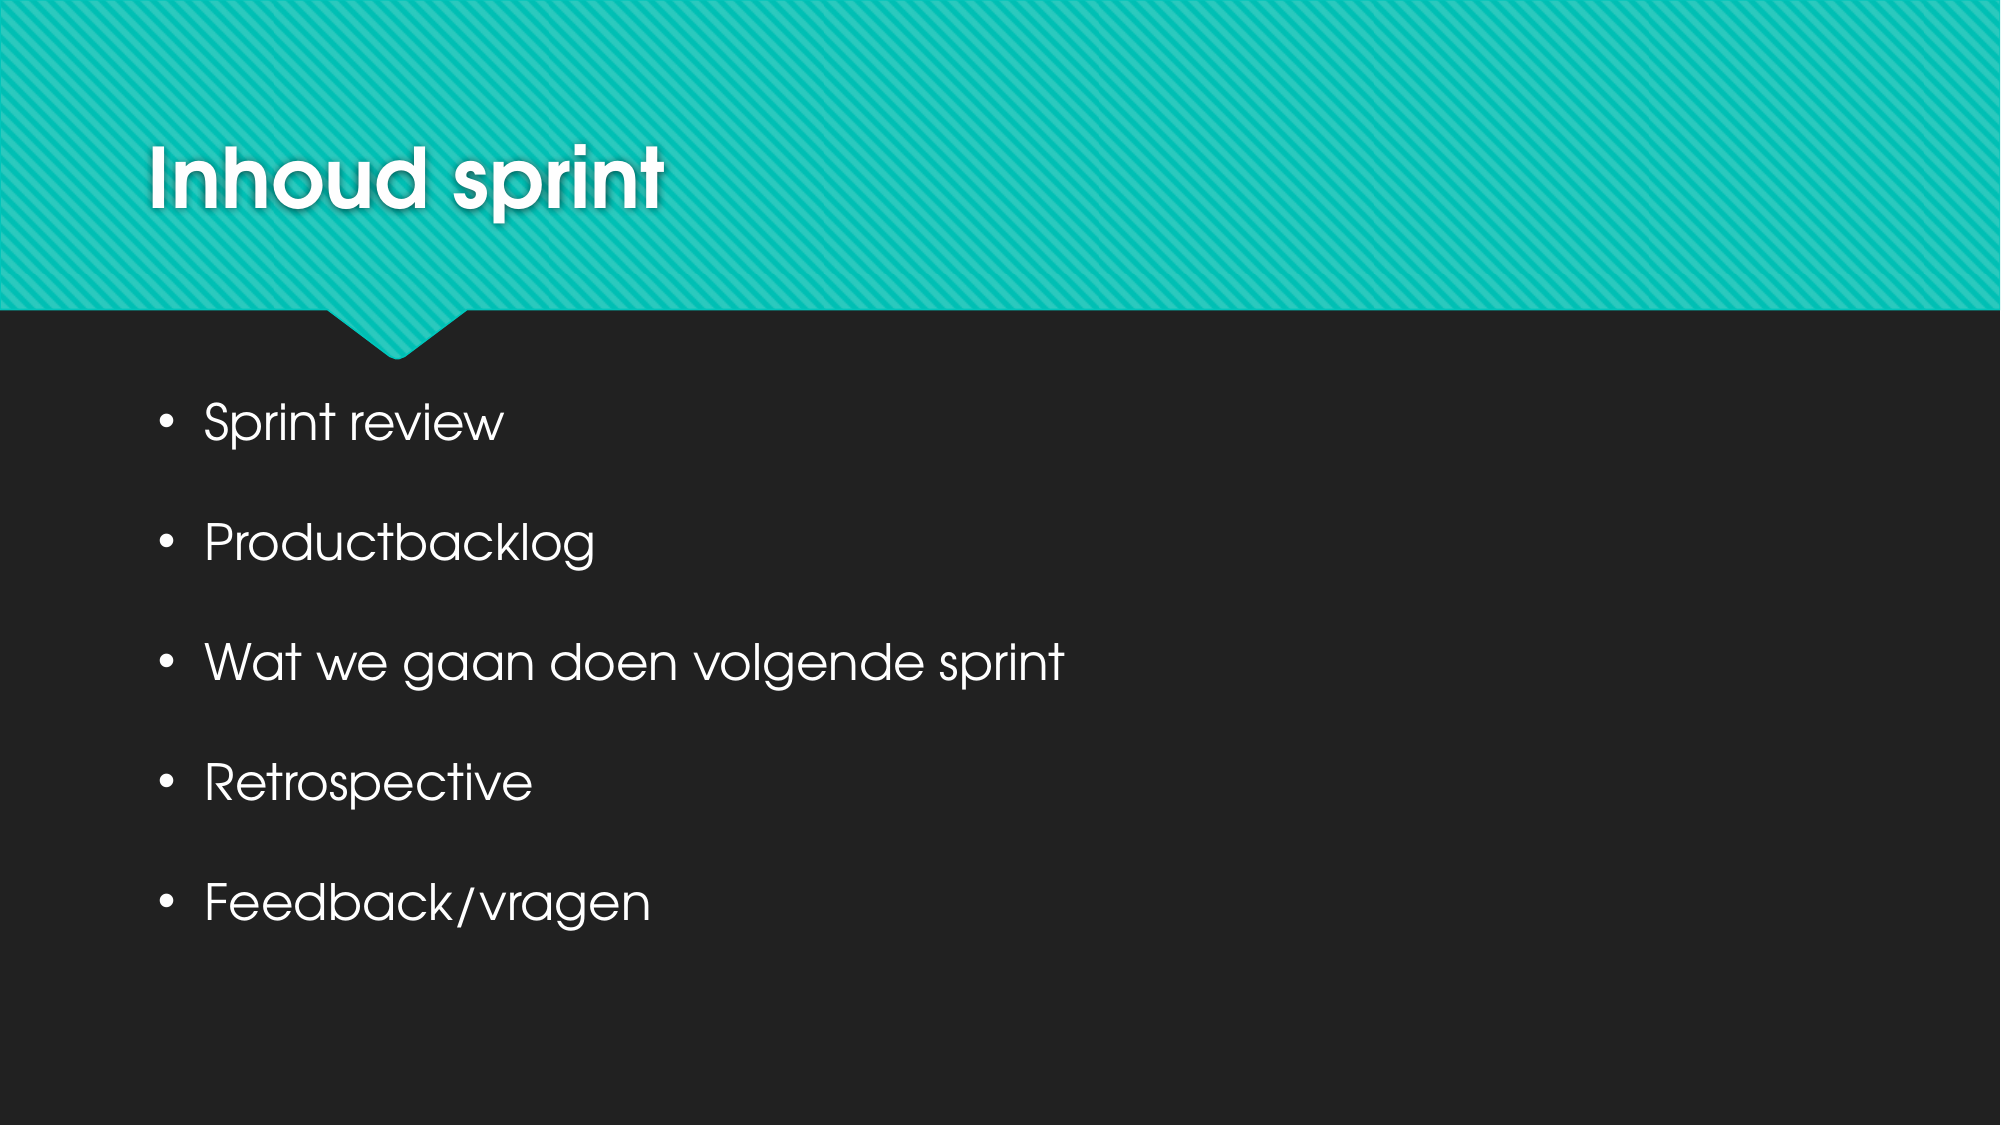

# Inhoud sprint

Sprint review

Productbacklog

Wat we gaan doen volgende sprint

Retrospective

Feedback/vragen